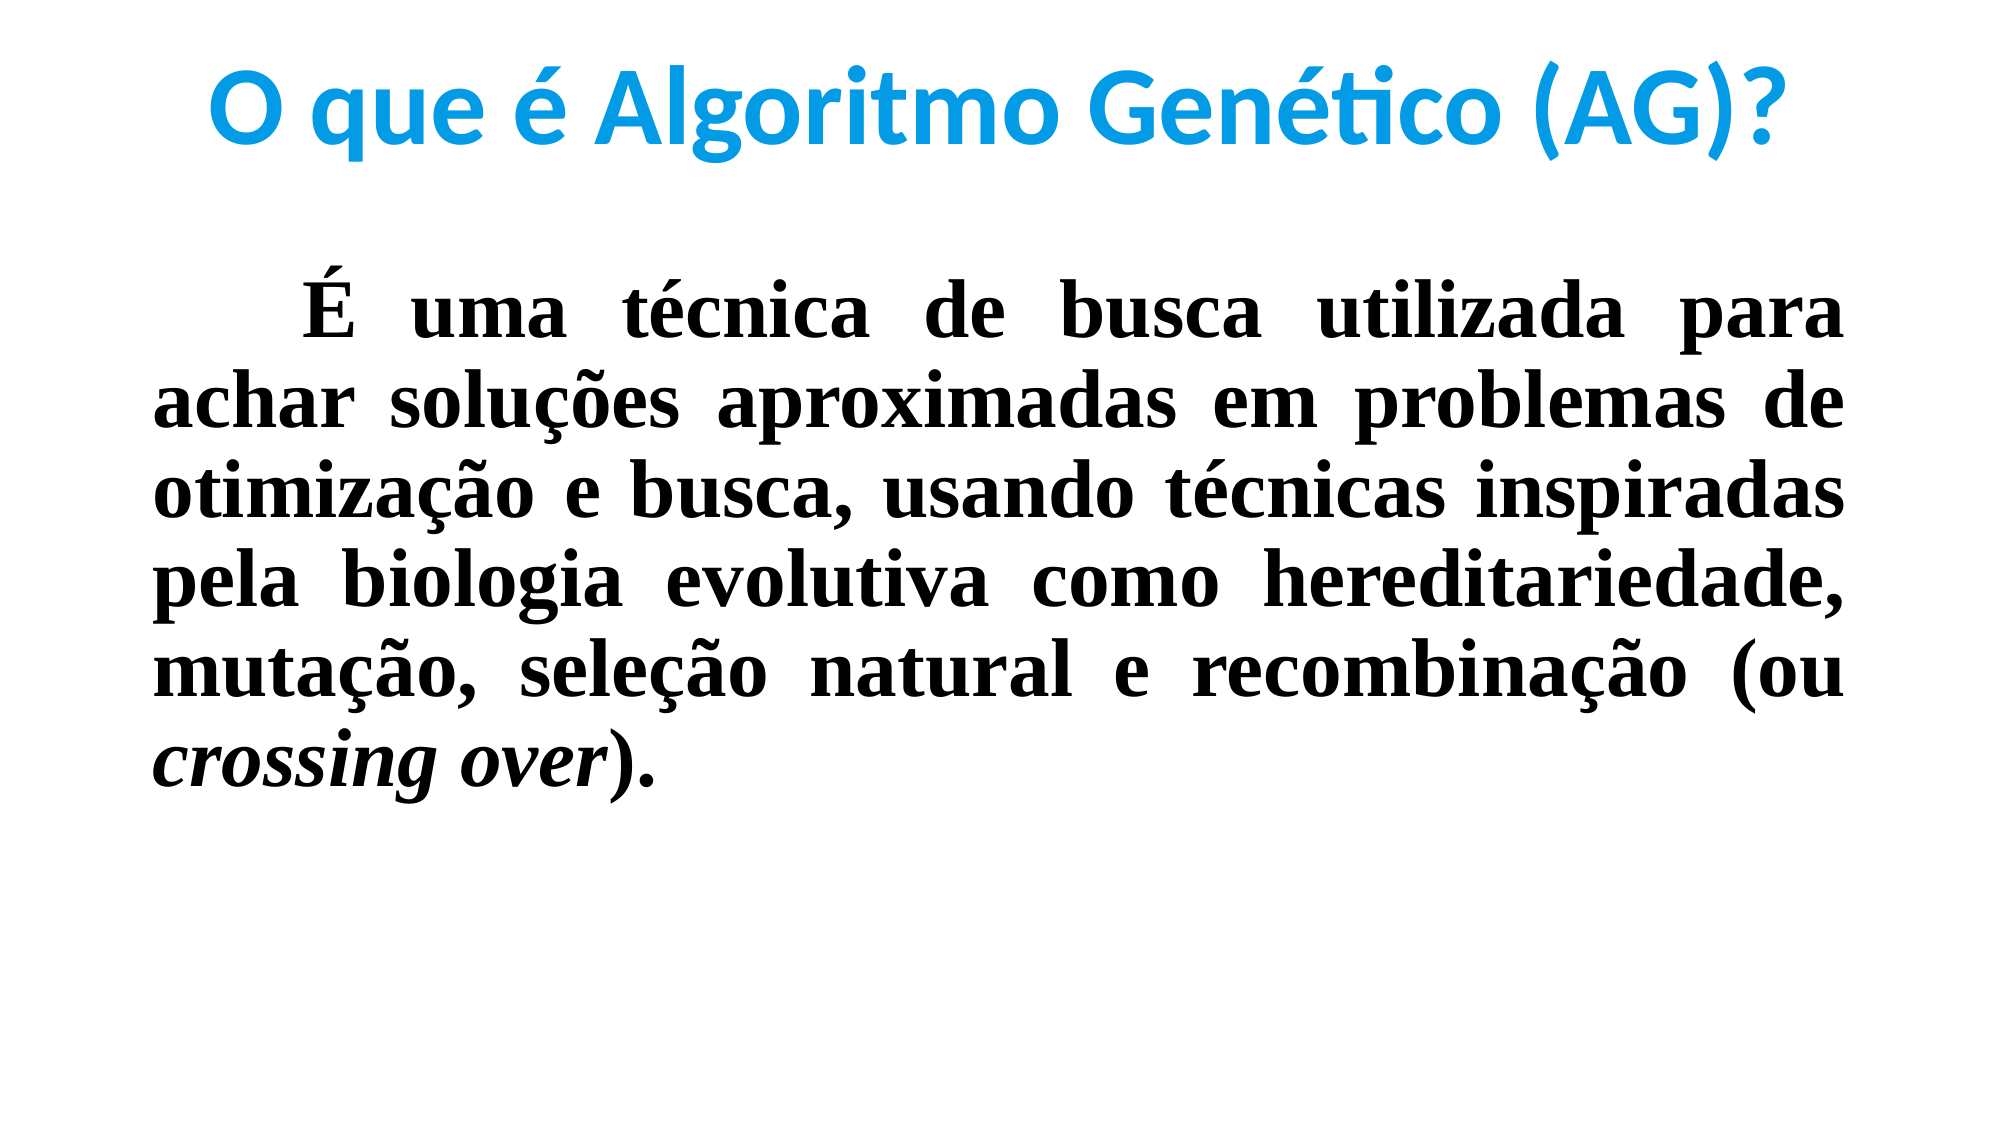

# O que é Algoritmo Genético (AG)?
	É uma técnica de busca utilizada para achar soluções aproximadas em problemas de otimização e busca, usando técnicas inspiradas pela biologia evolutiva como hereditariedade, mutação, seleção natural e recombinação (ou crossing over).